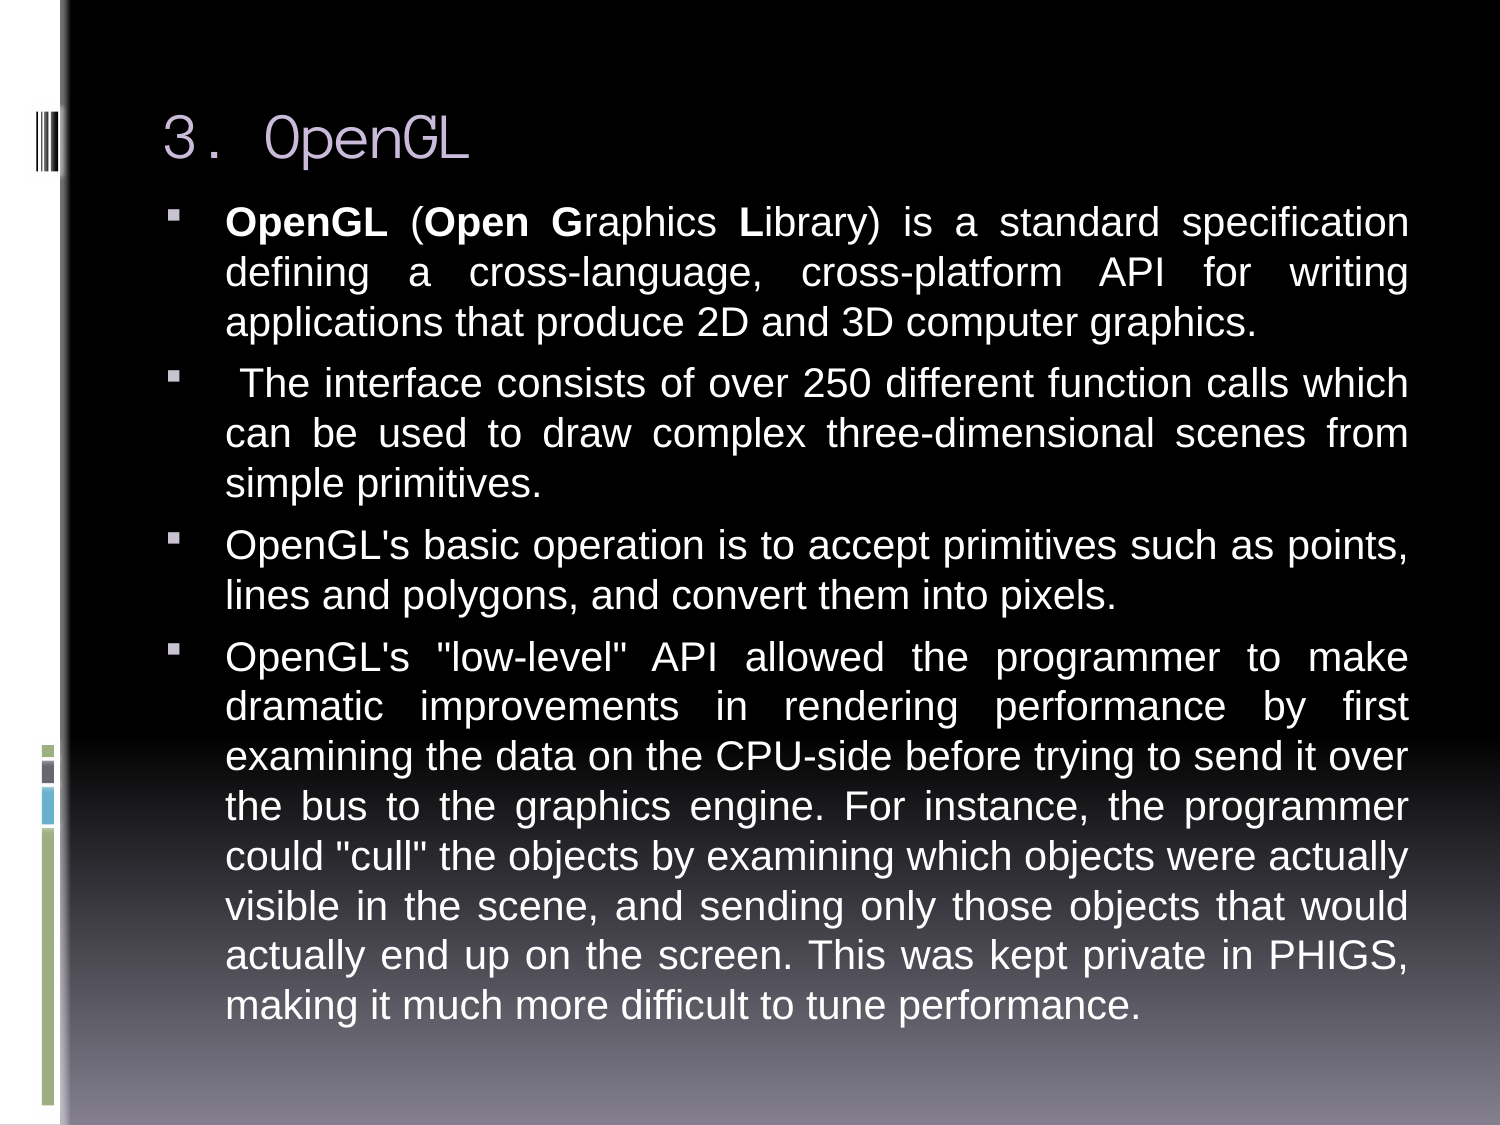

# 3. OpenGL
OpenGL (Open Graphics Library) is a standard specification defining a cross-language, cross-platform API for writing applications that produce 2D and 3D computer graphics.
 The interface consists of over 250 different function calls which can be used to draw complex three-dimensional scenes from simple primitives.
OpenGL's basic operation is to accept primitives such as points, lines and polygons, and convert them into pixels.
OpenGL's "low-level" API allowed the programmer to make dramatic improvements in rendering performance by first examining the data on the CPU-side before trying to send it over the bus to the graphics engine. For instance, the programmer could "cull" the objects by examining which objects were actually visible in the scene, and sending only those objects that would actually end up on the screen. This was kept private in PHIGS, making it much more difficult to tune performance.